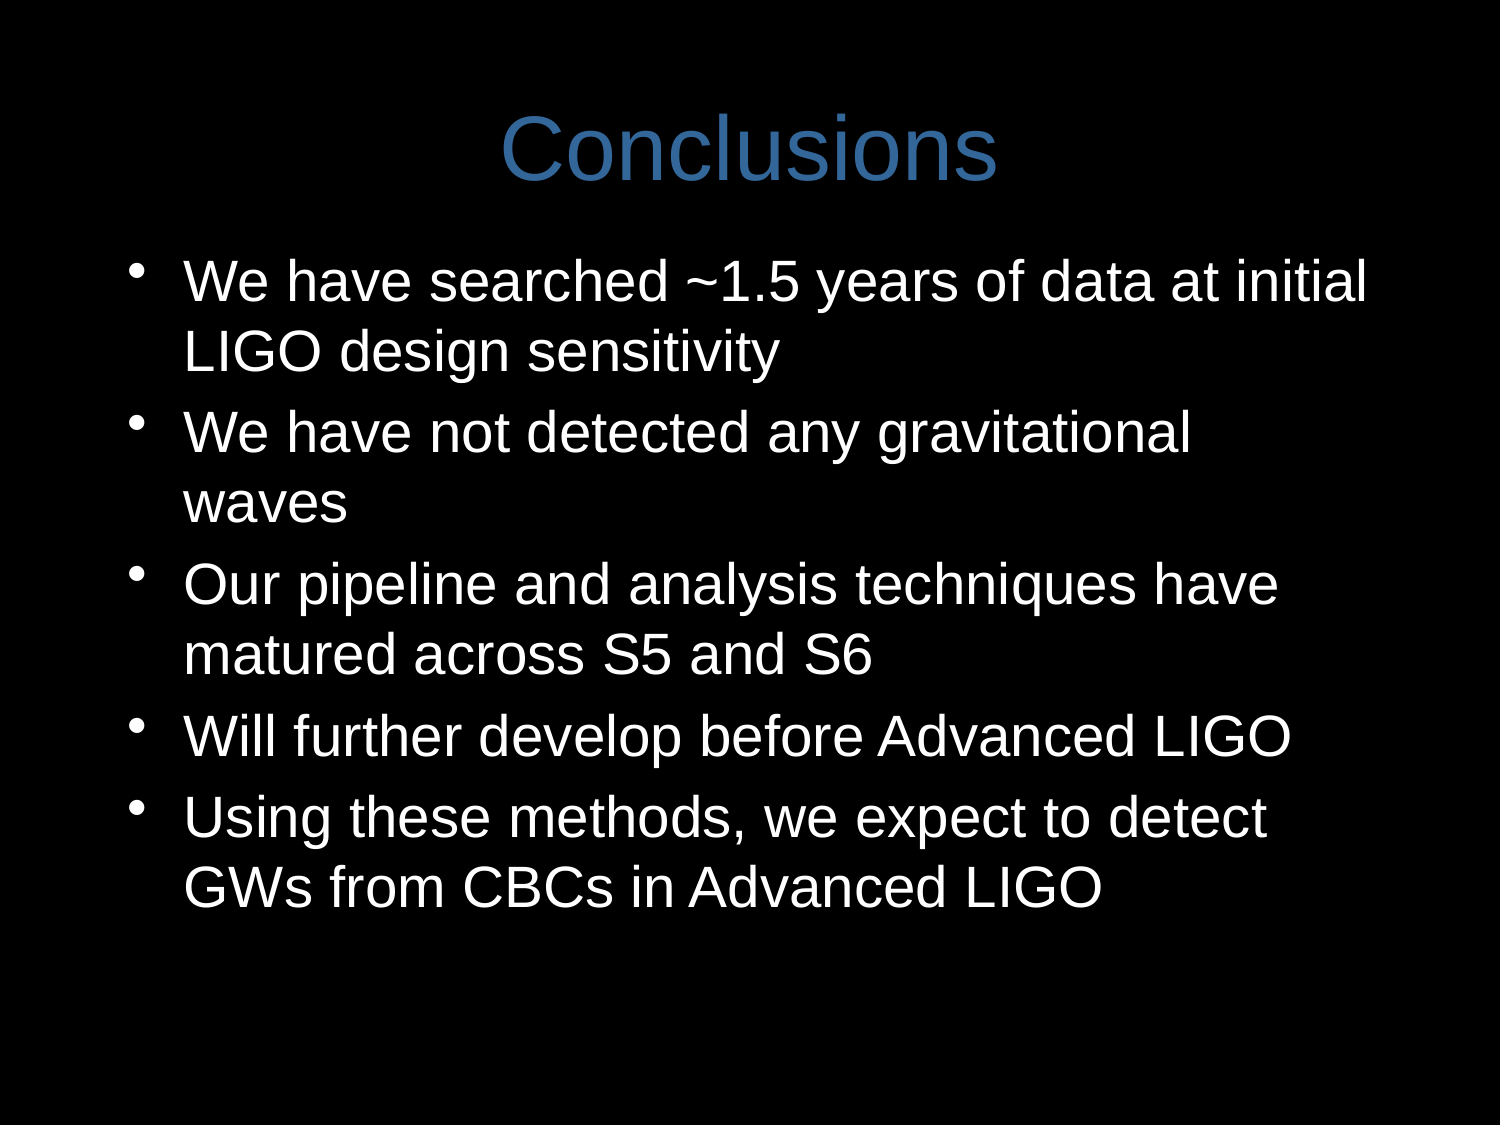

# Conclusions
We have searched ~1.5 years of data at initial LIGO design sensitivity
We have not detected any gravitational waves
Our pipeline and analysis techniques have matured across S5 and S6
Will further develop before Advanced LIGO
Using these methods, we expect to detect GWs from CBCs in Advanced LIGO